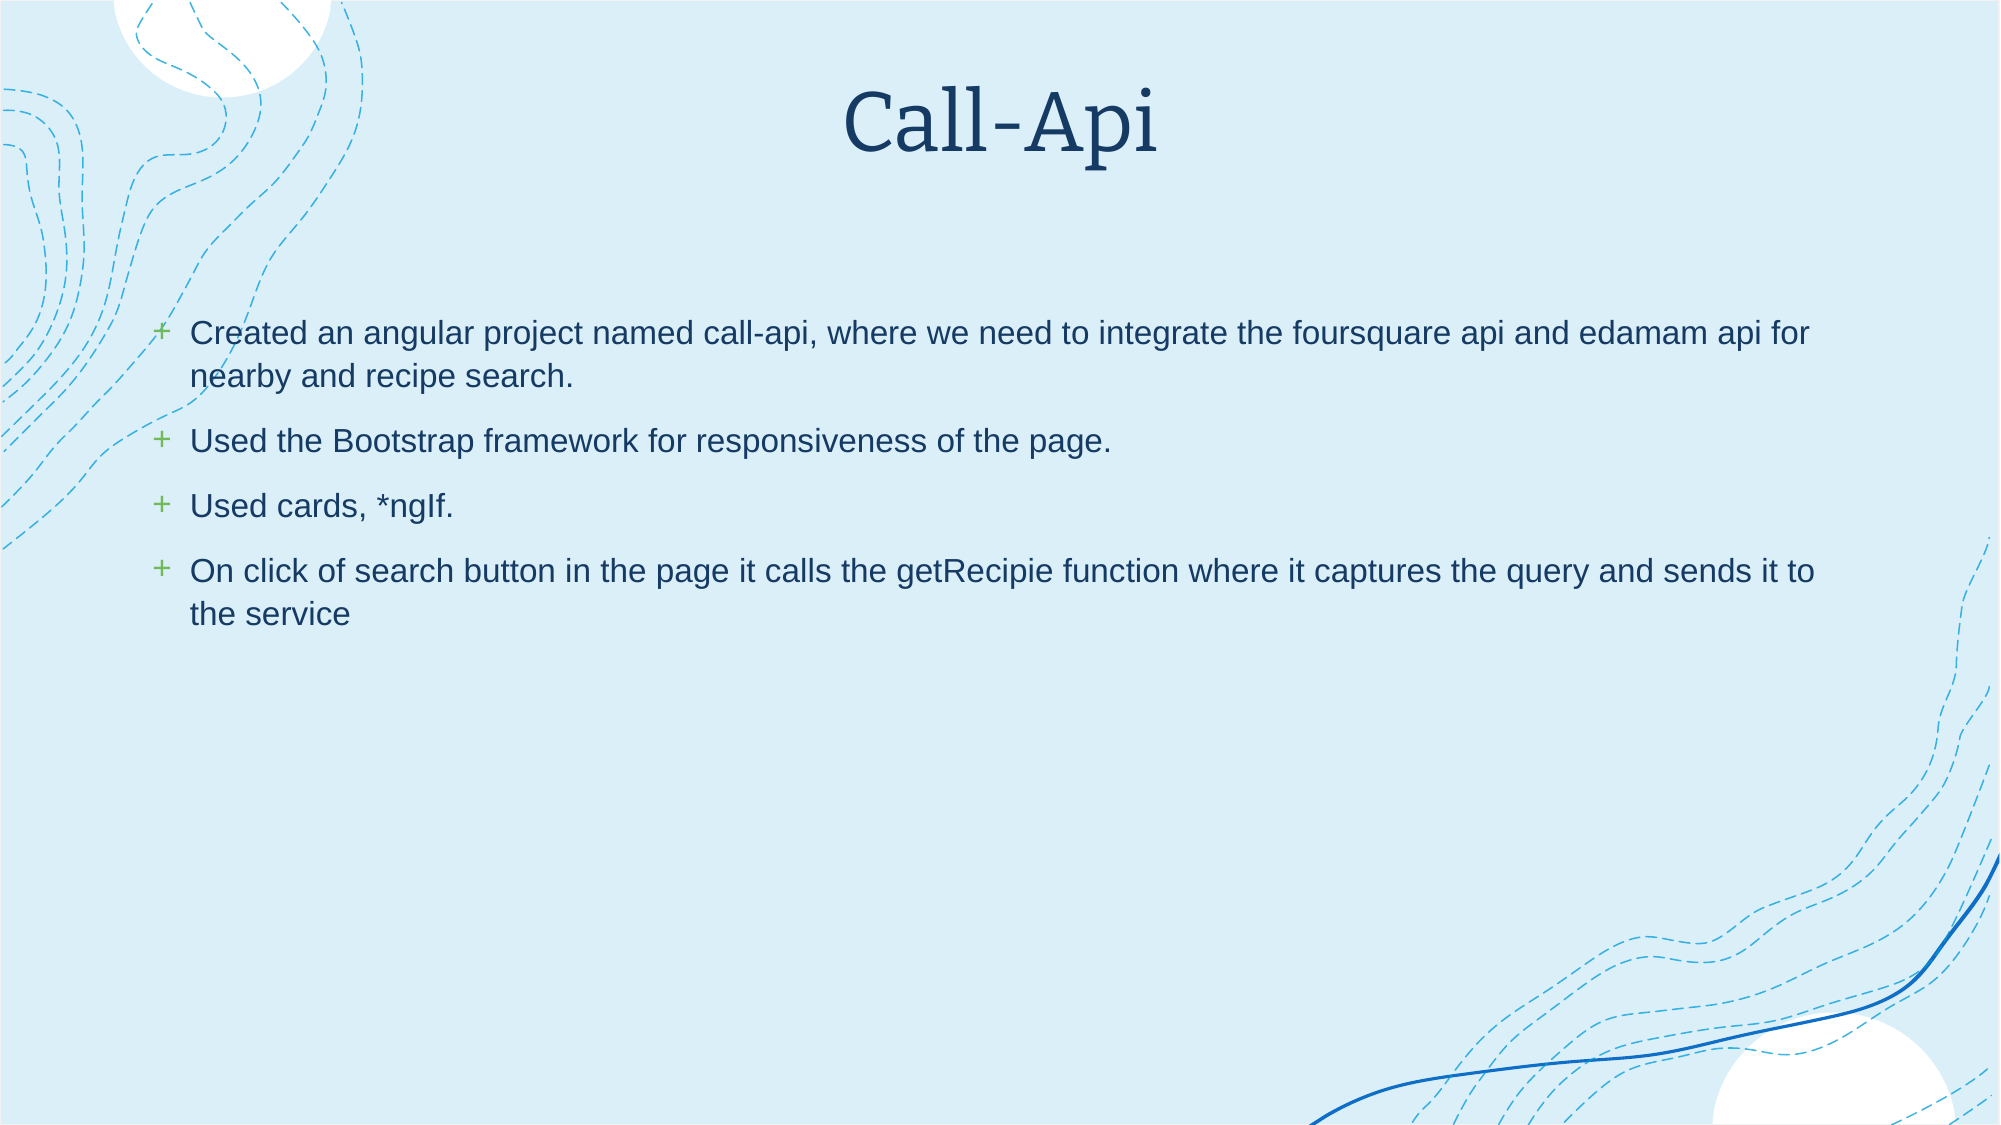

# Call-Api
Created an angular project named call-api, where we need to integrate the foursquare api and edamam api for nearby and recipe search.
Used the Bootstrap framework for responsiveness of the page.
Used cards, *ngIf.
On click of search button in the page it calls the getRecipie function where it captures the query and sends it to the service